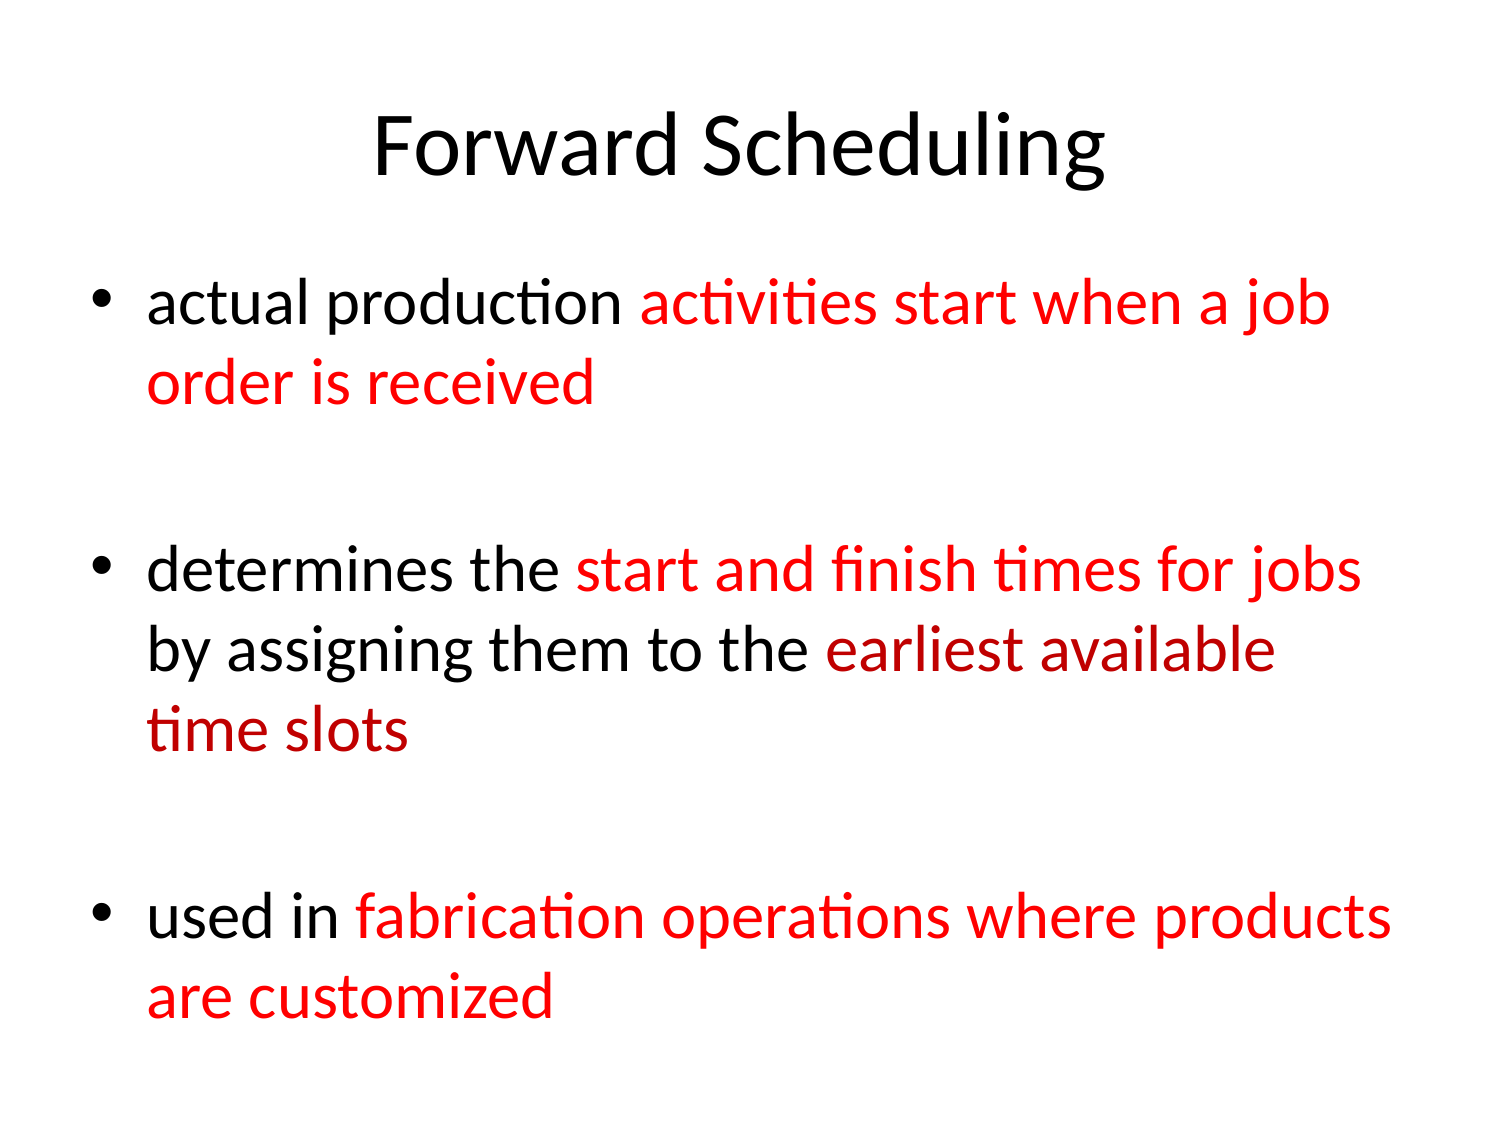

# Forward Scheduling
actual production activities start when a job order is received

determines the start and finish times for jobs by assigning them to the earliest available time slots

used in fabrication operations where products are customized